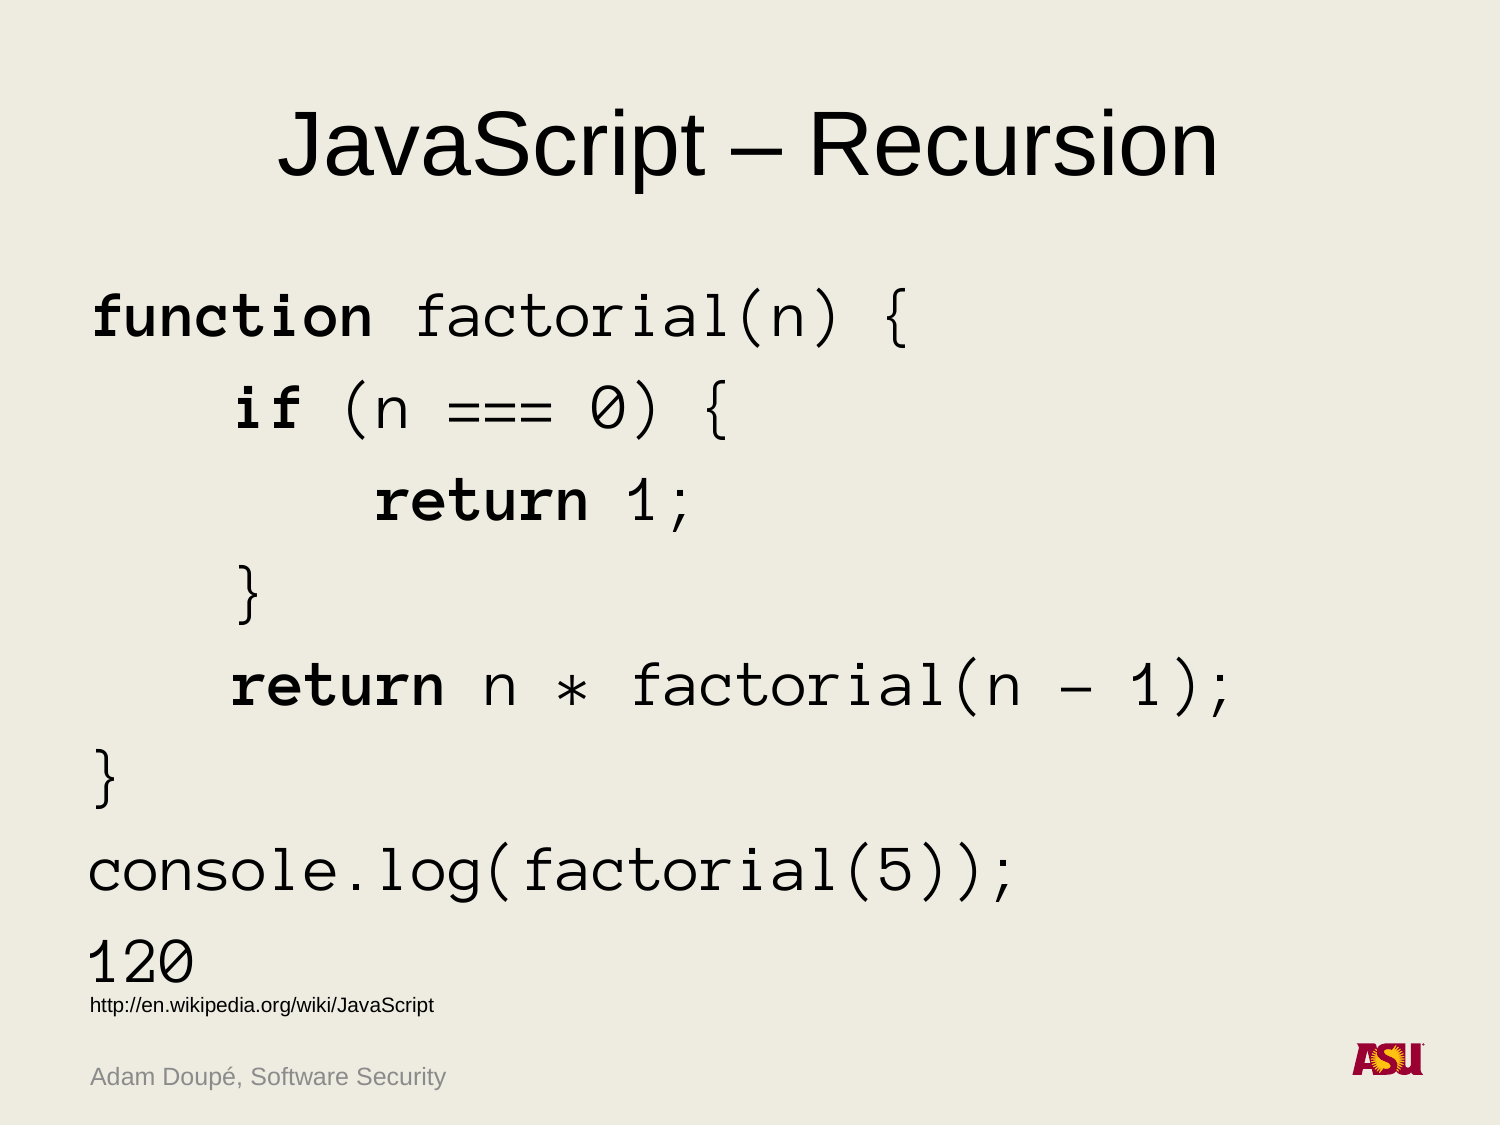

# JavaScript – Recursion
function factorial(n) {
    if (n === 0) {
        return 1;
    }
    return n * factorial(n - 1);
}
console.log(factorial(5));
120
http://en.wikipedia.org/wiki/JavaScript